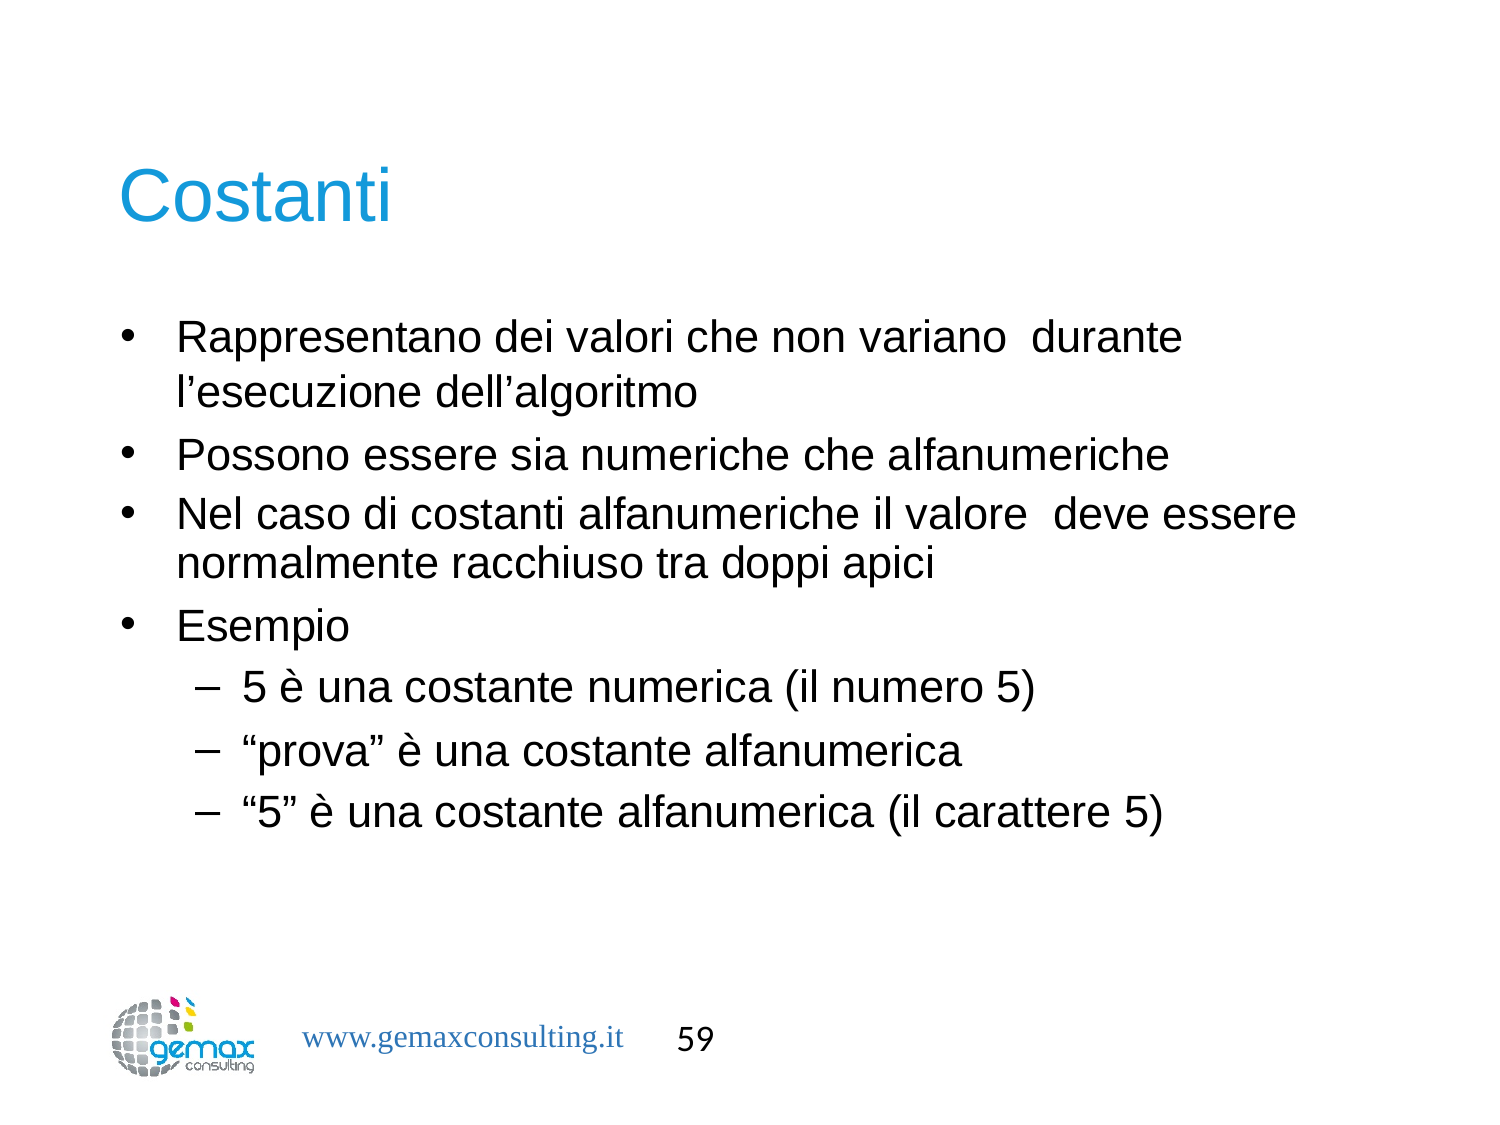

# Costanti
Rappresentano dei valori che non variano  durante l’esecuzione dell’algoritmo
Possono essere sia numeriche che alfanumeriche
Nel caso di costanti alfanumeriche il valore  deve essere normalmente racchiuso tra doppi apici
Esempio
5 è una costante numerica (il numero 5)
“prova” è una costante alfanumerica
“5” è una costante alfanumerica (il carattere 5)

59